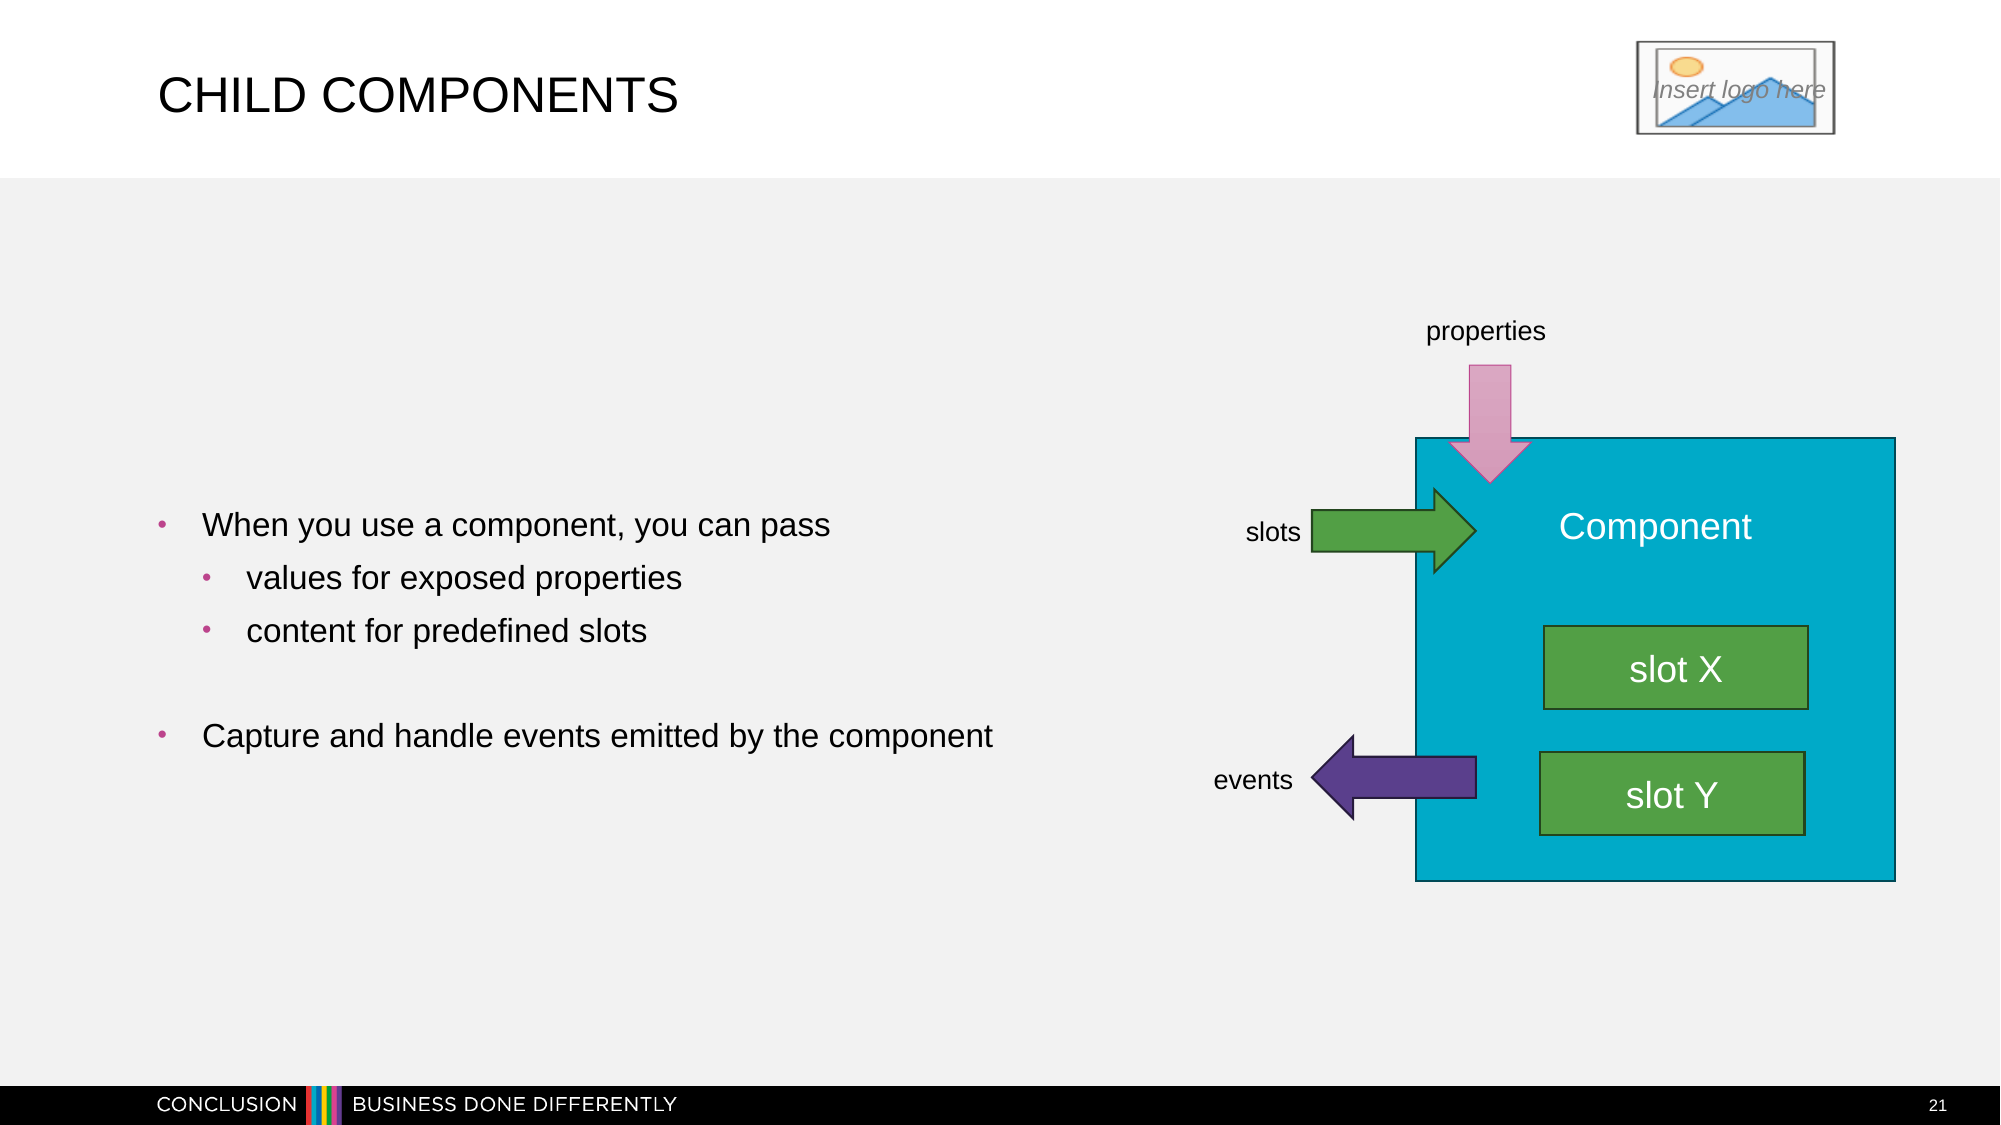

# Child Components
When you use a component, you can pass
values for exposed properties
content for predefined slots

Capture and handle events emitted by the component
properties

Component

slots
slot X

slot Y
events

21